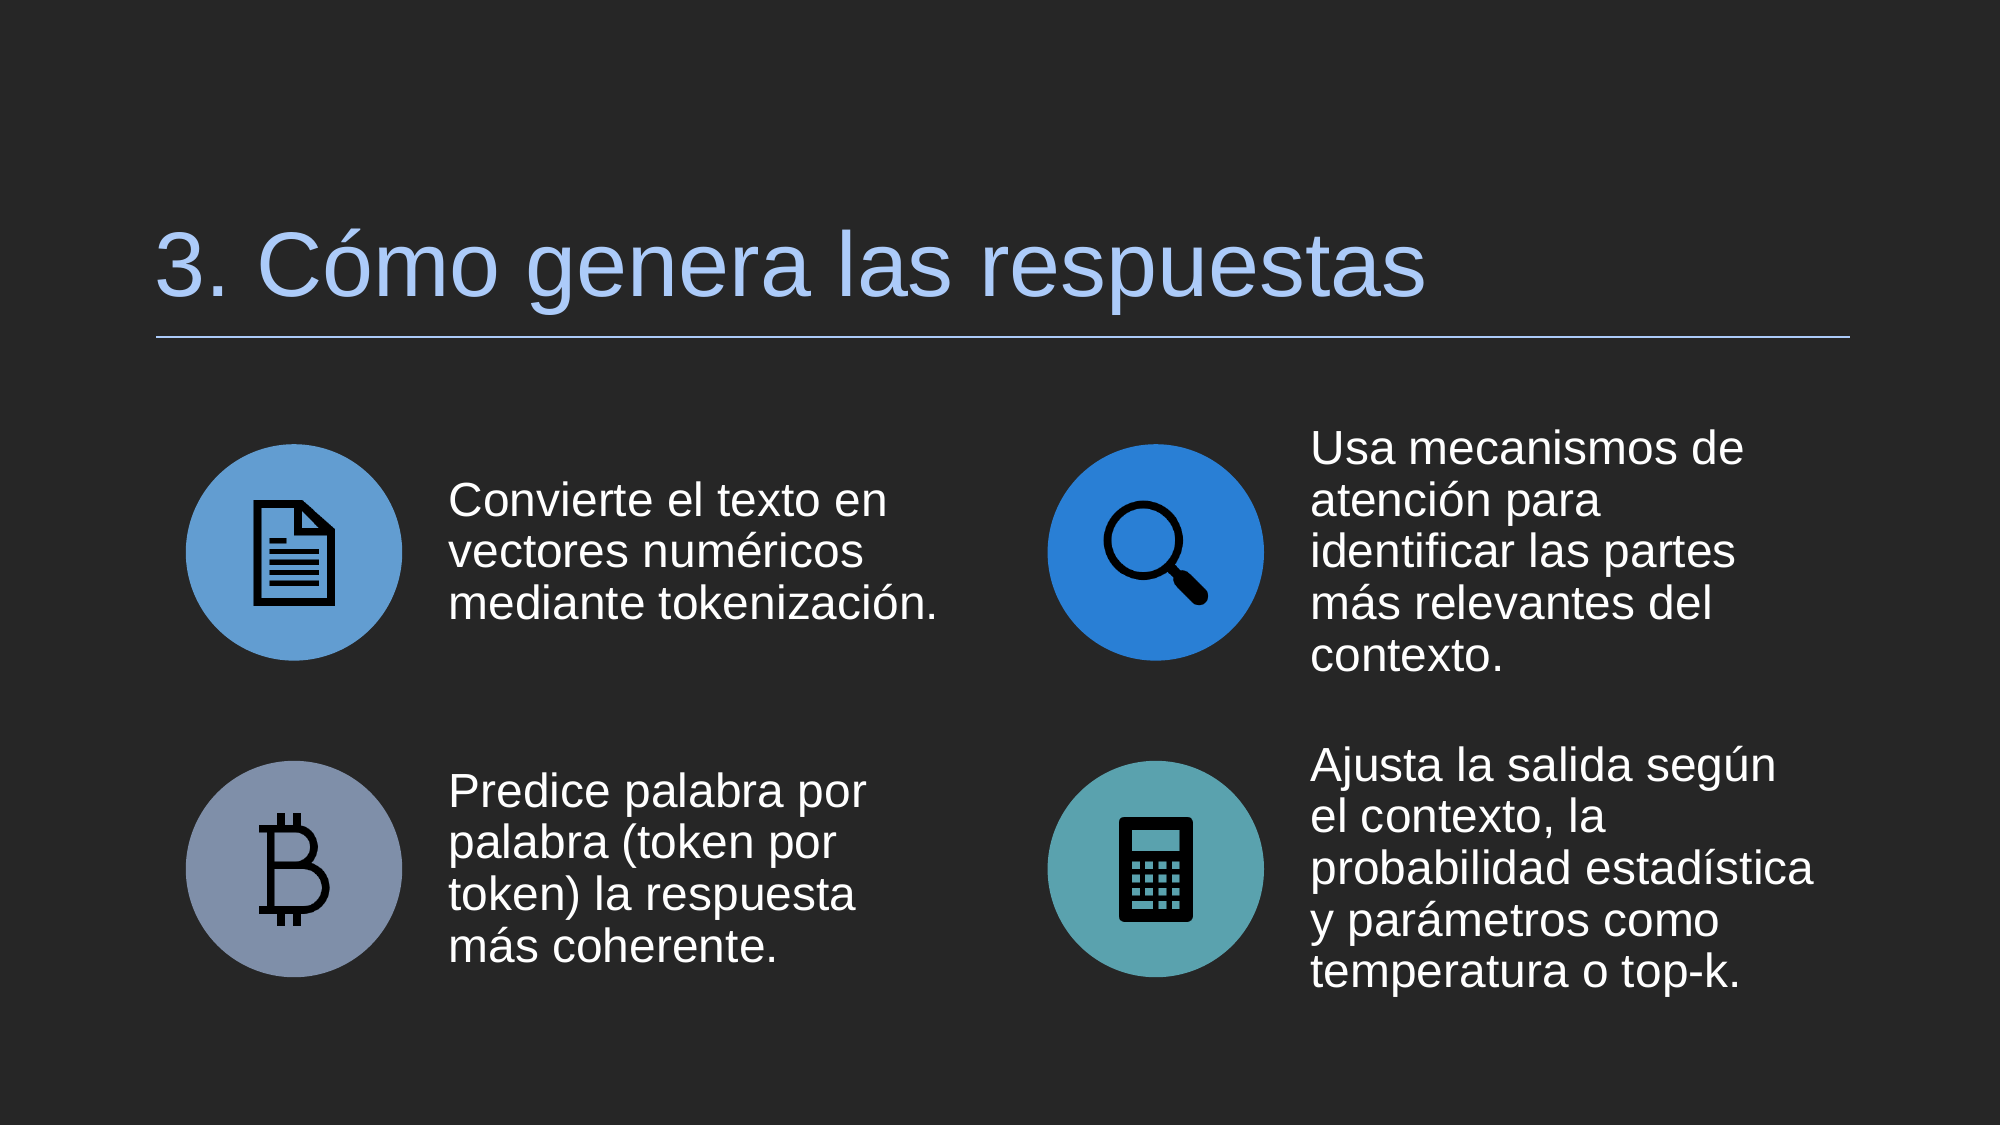

# 3. Cómo genera las respuestas
Convierte el texto en vectores numéricos mediante tokenización.
Usa mecanismos de atención para identificar las partes más relevantes del contexto.
Predice palabra por palabra (token por token) la respuesta más coherente.
Ajusta la salida según el contexto, la probabilidad estadística y parámetros como temperatura o top-k.